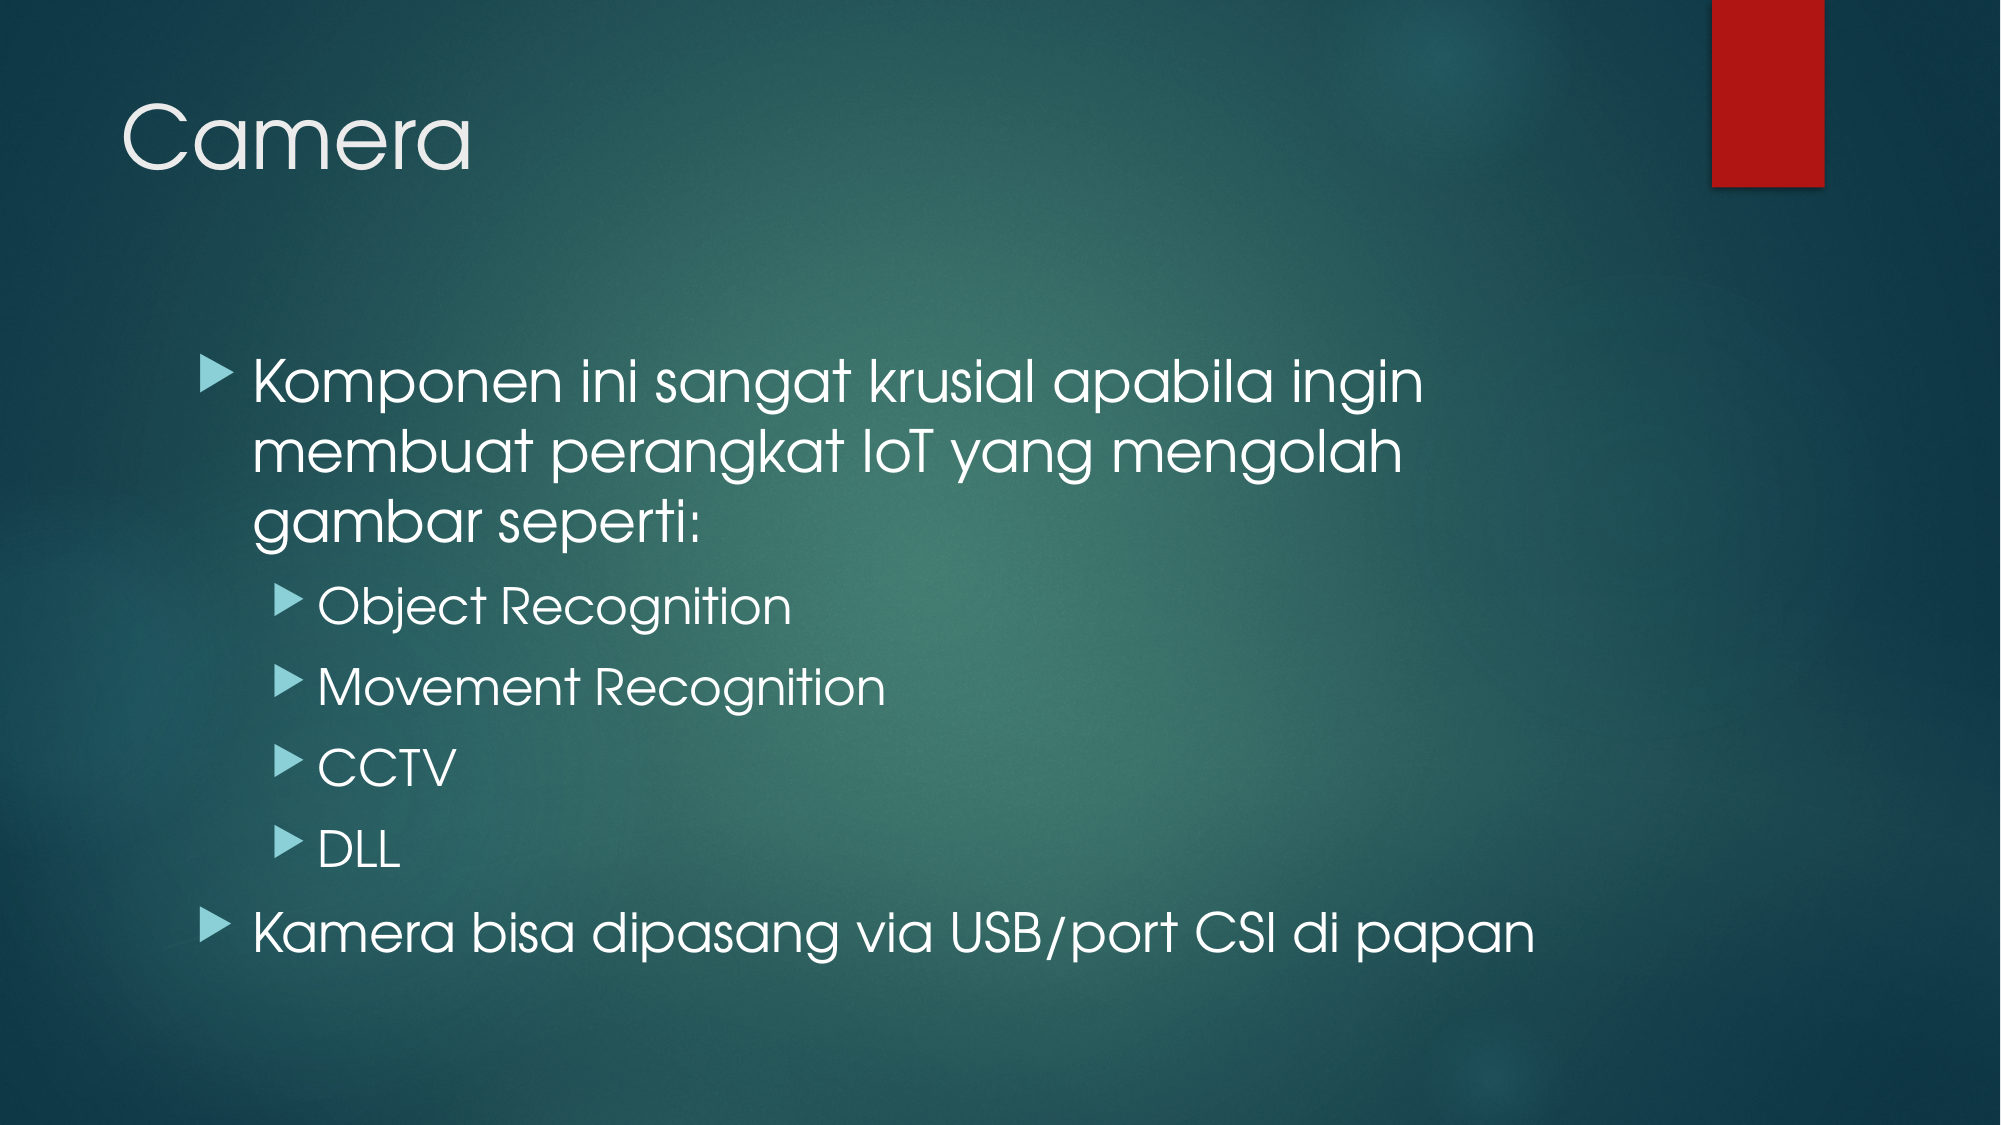

Camera
Komponen ini sangat krusial apabila ingin membuat perangkat IoT yang mengolah gambar seperti:
Object Recognition
Movement Recognition
CCTV
DLL
Kamera bisa dipasang via USB/port CSI di papan